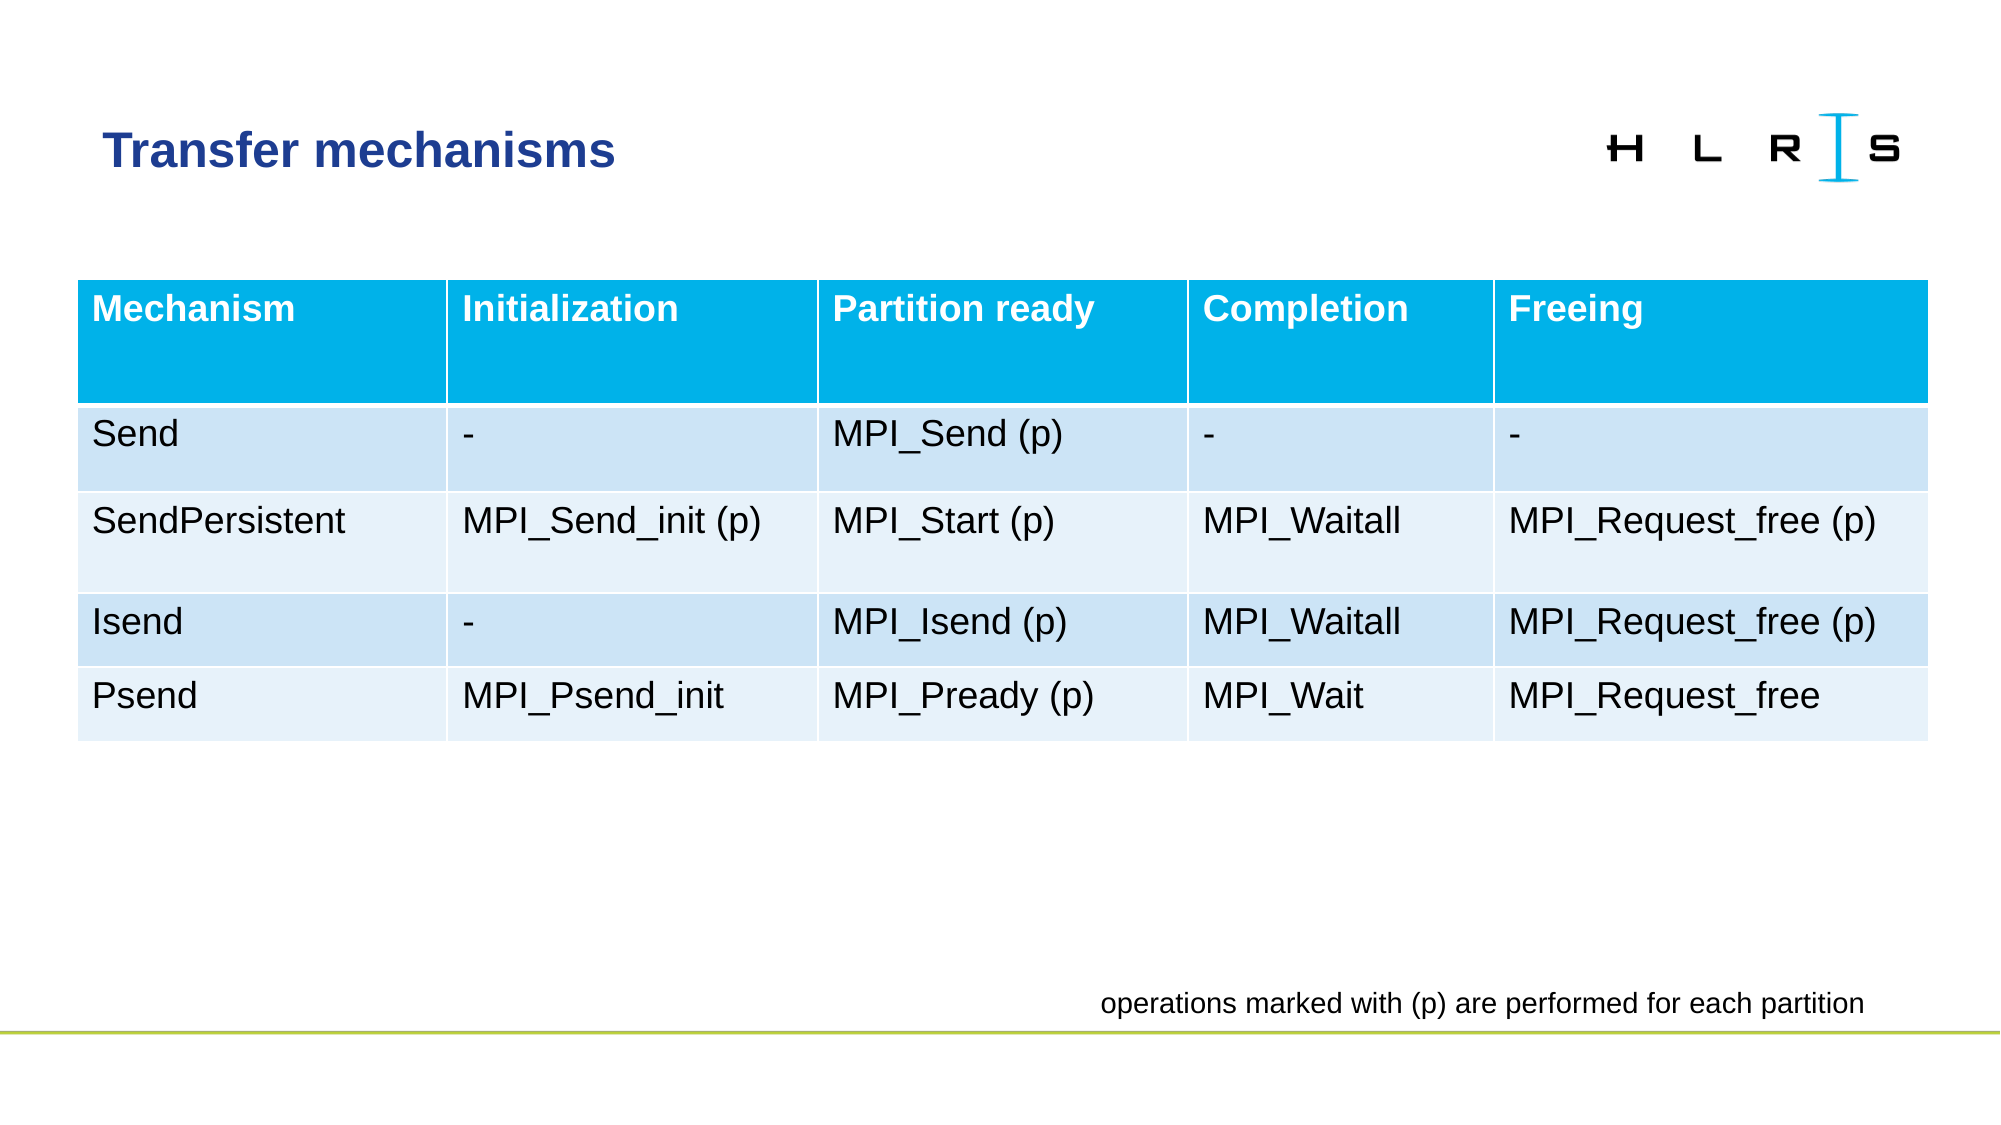

Transfer mechanisms
| Mechanism | Initialization | Partition ready | Completion | Freeing |
| --- | --- | --- | --- | --- |
| Send | - | MPI\_Send (p) | - | - |
| SendPersistent | MPI\_Send\_init (p) | MPI\_Start (p) | MPI\_Waitall | MPI\_Request\_free (p) |
| Isend | - | MPI\_Isend (p) | MPI\_Waitall | MPI\_Request\_free (p) |
| Psend | MPI\_Psend\_init | MPI\_Pready (p) | MPI\_Wait | MPI\_Request\_free |

operations marked with (p) are performed for each partition